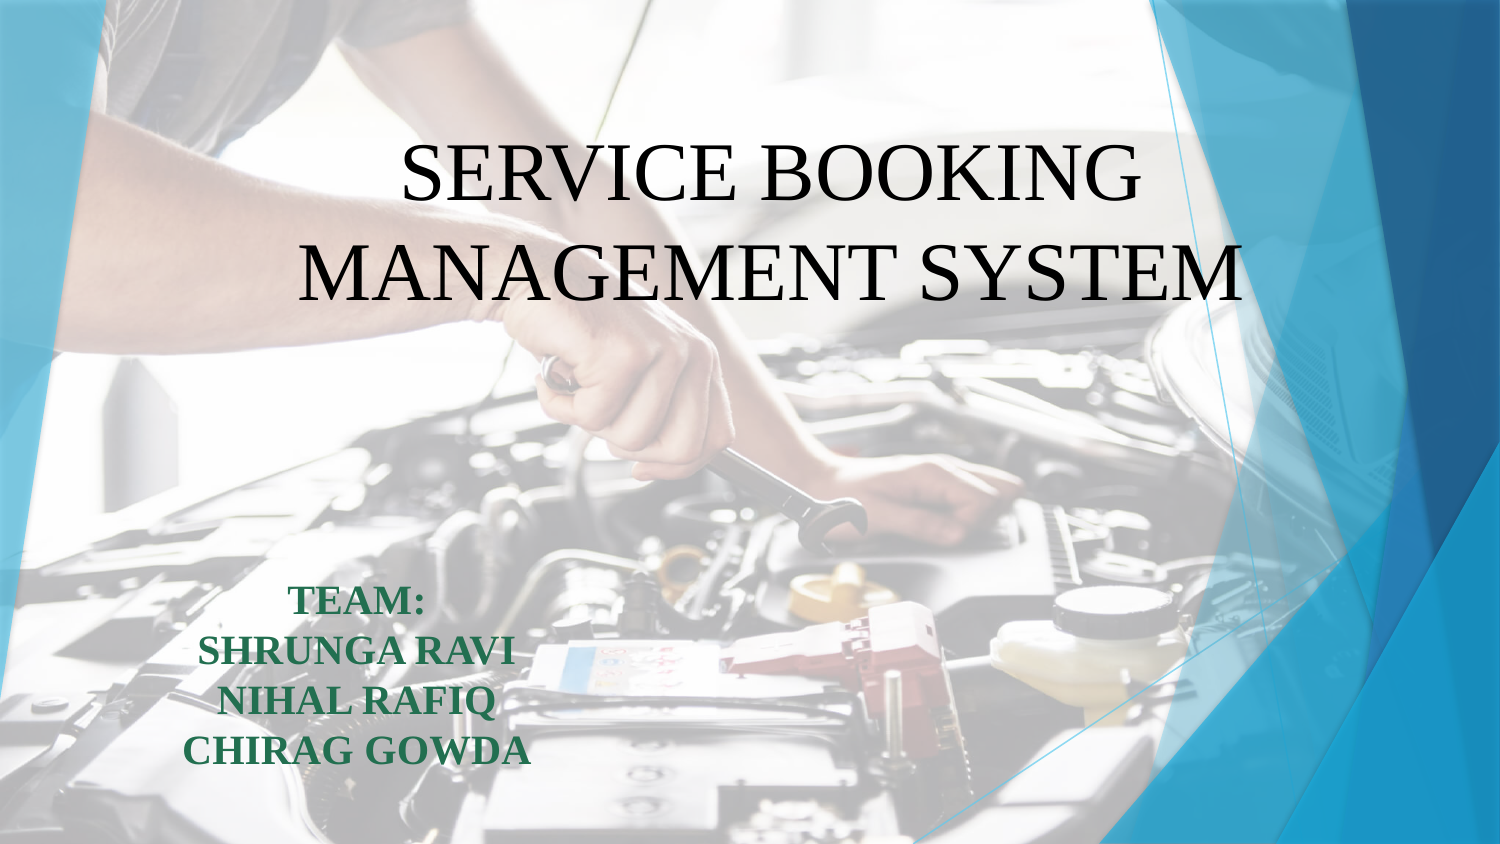

SERVICE BOOKING MANAGEMENT SYSTEM
#
TEAM:
SHRUNGA RAVI
NIHAL RAFIQ
CHIRAG GOWDA